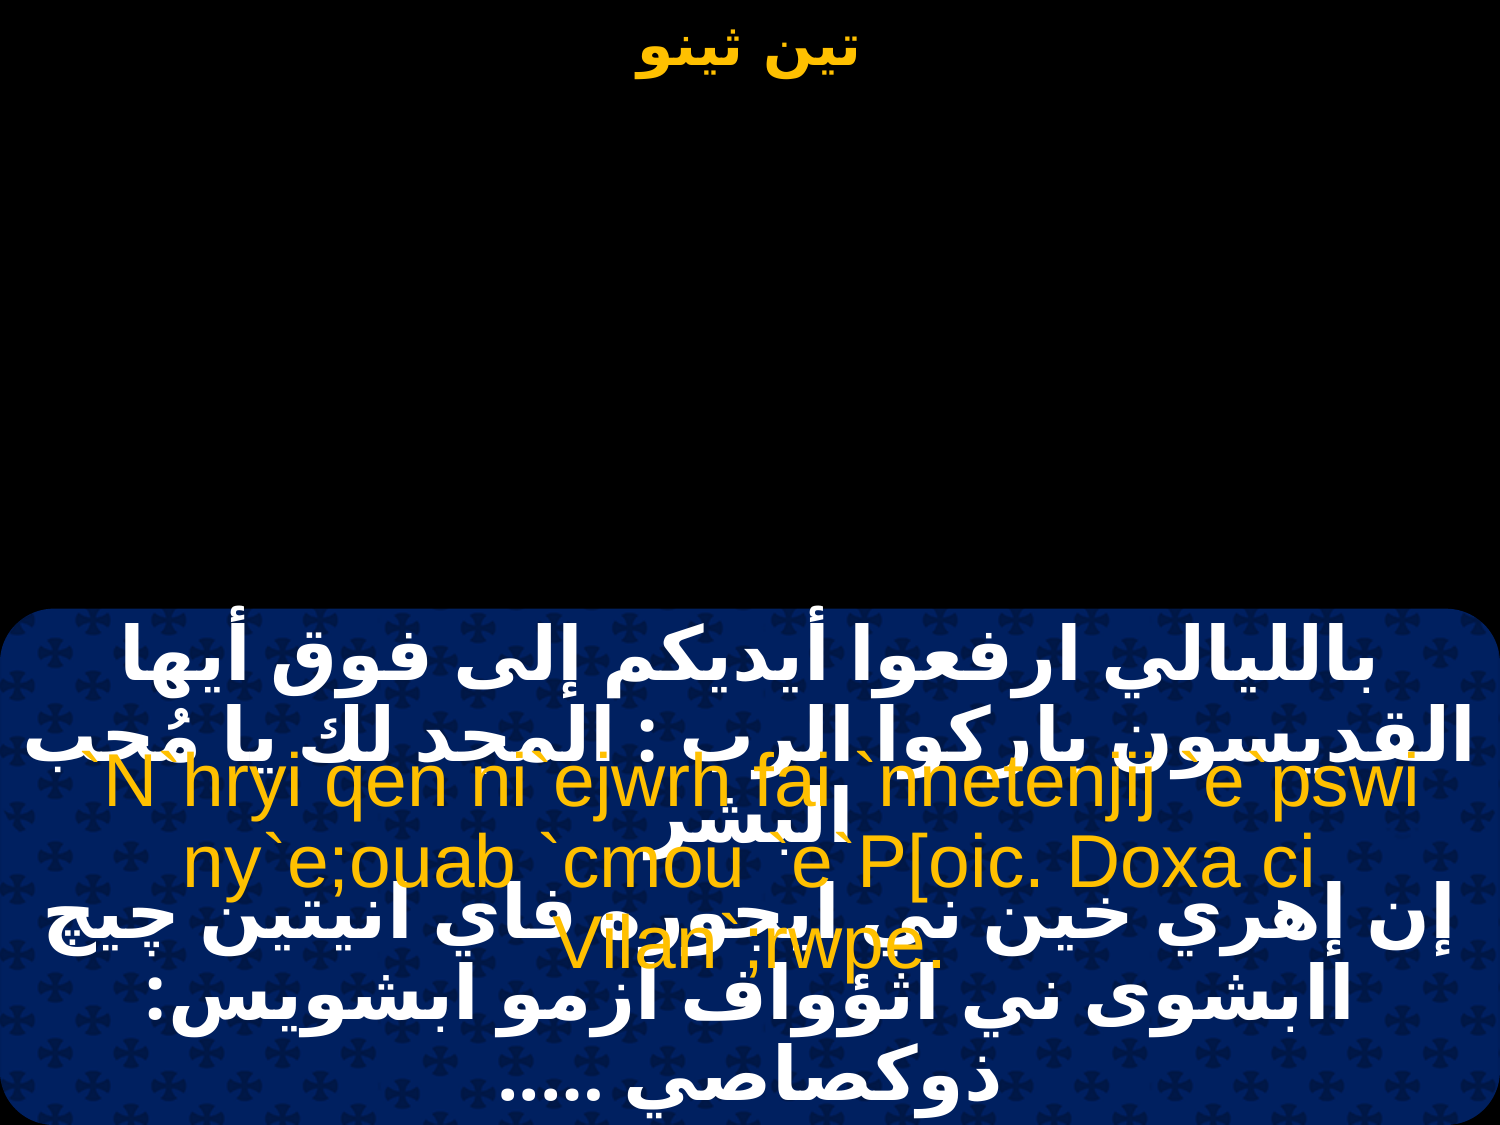

#
بالليالي ارفعوا أيديكم إلى فوق أيها القديسون باركوا الرب : المجد لك يا مُحب البشر

`N`hryi qen ni`ejwrh fai `nnetenjij `e`pswi ny`e;ouab `cmou `e`P[oic. Doxa ci Vilan`;rwpe.
إن إهري خين ني ايجوره فاي انيتين چيچ اابشوى ني اثؤواف ازمو ابشويس: ذوكصاصي …..